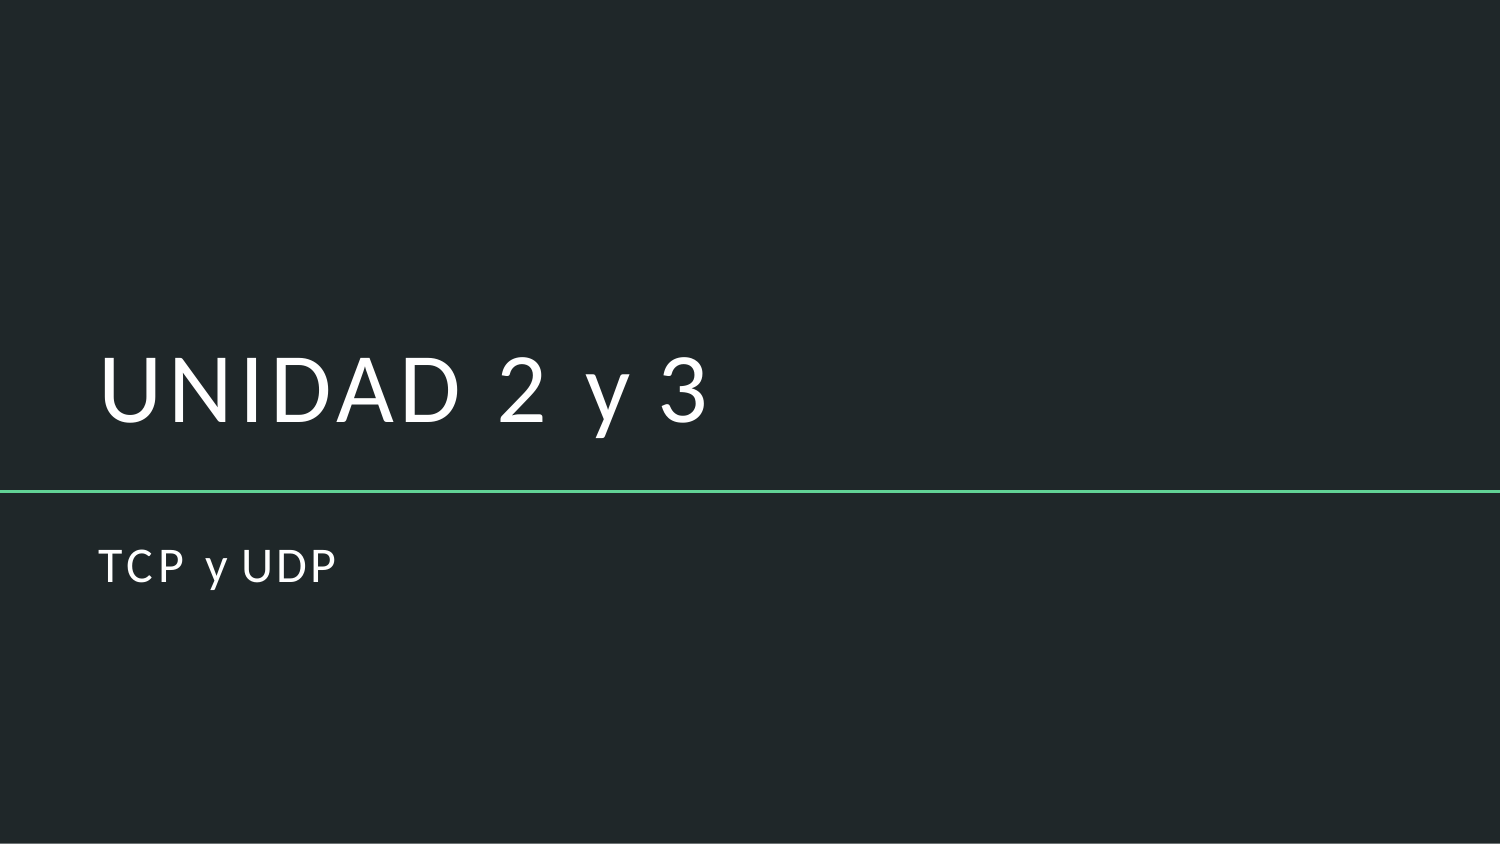

UNIDAD 2 y 3
TCP y UDP